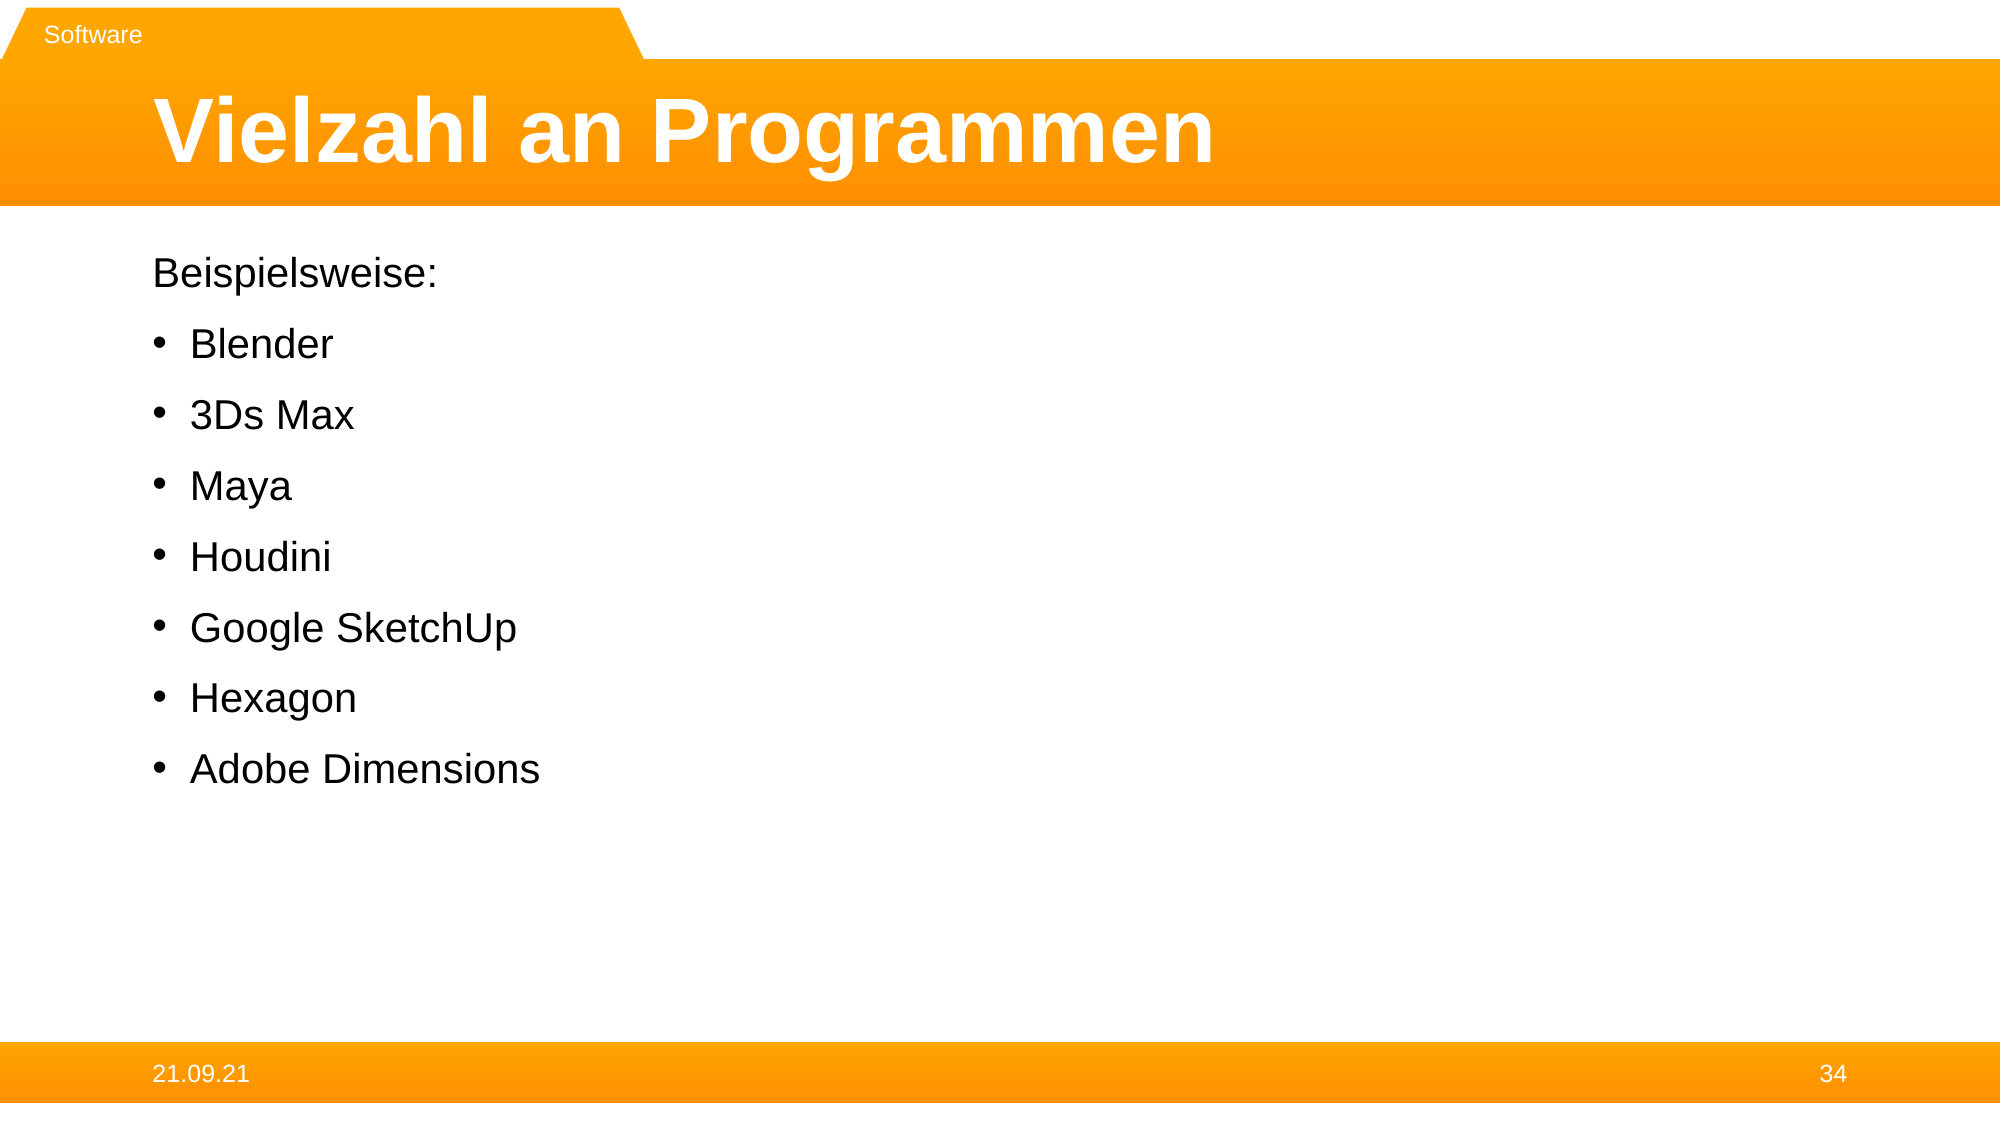

Software
# Vielzahl an Programmen
Beispielsweise:
Blender
3Ds Max
Maya
Houdini
Google SketchUp
Hexagon
Adobe Dimensions
21.09.21

34